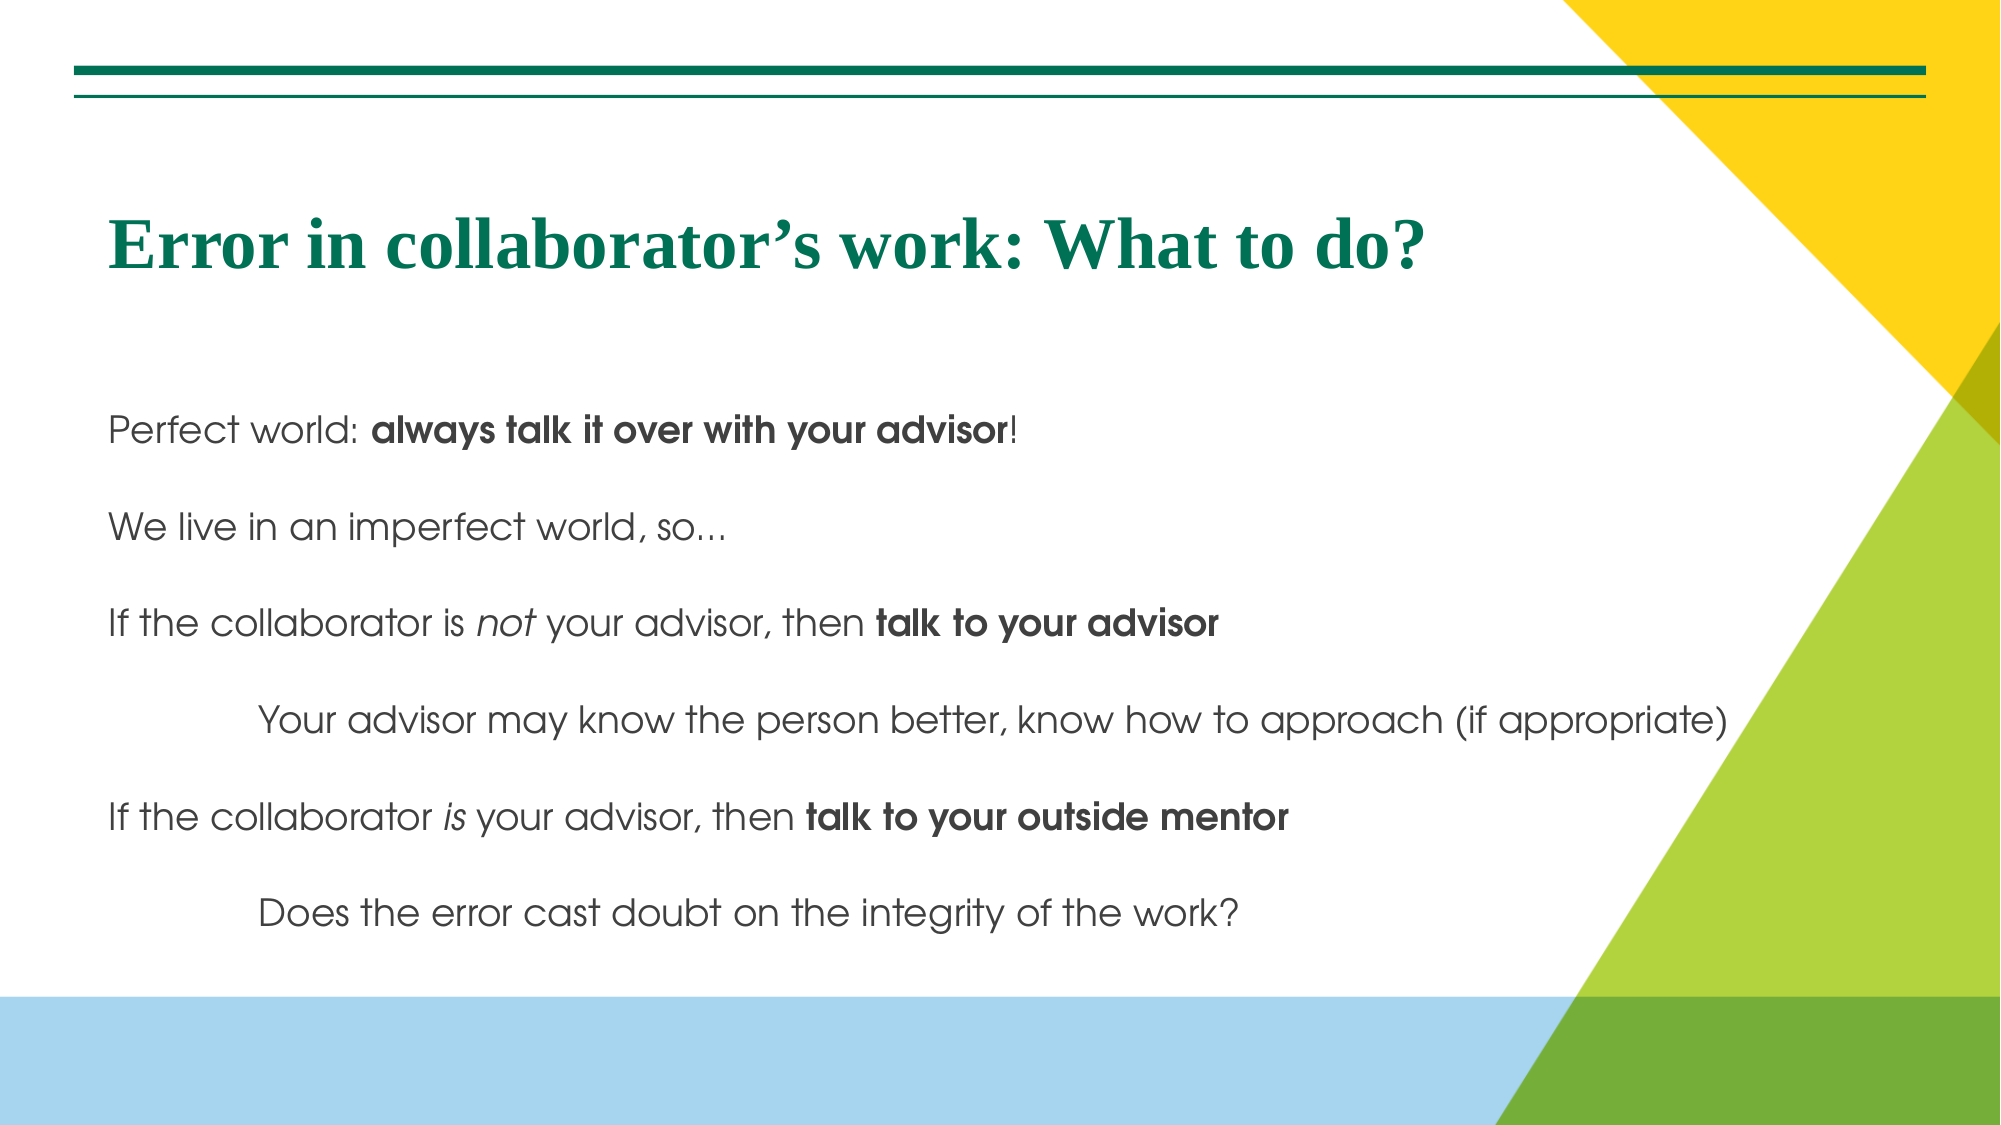

# Error in collaborator’s work: What to do?
Perfect world: always talk it over with your advisor!
We live in an imperfect world, so…
If the collaborator is not your advisor, then talk to your advisor
	Your advisor may know the person better, know how to approach (if appropriate)
If the collaborator is your advisor, then talk to your outside mentor
	Does the error cast doubt on the integrity of the work?